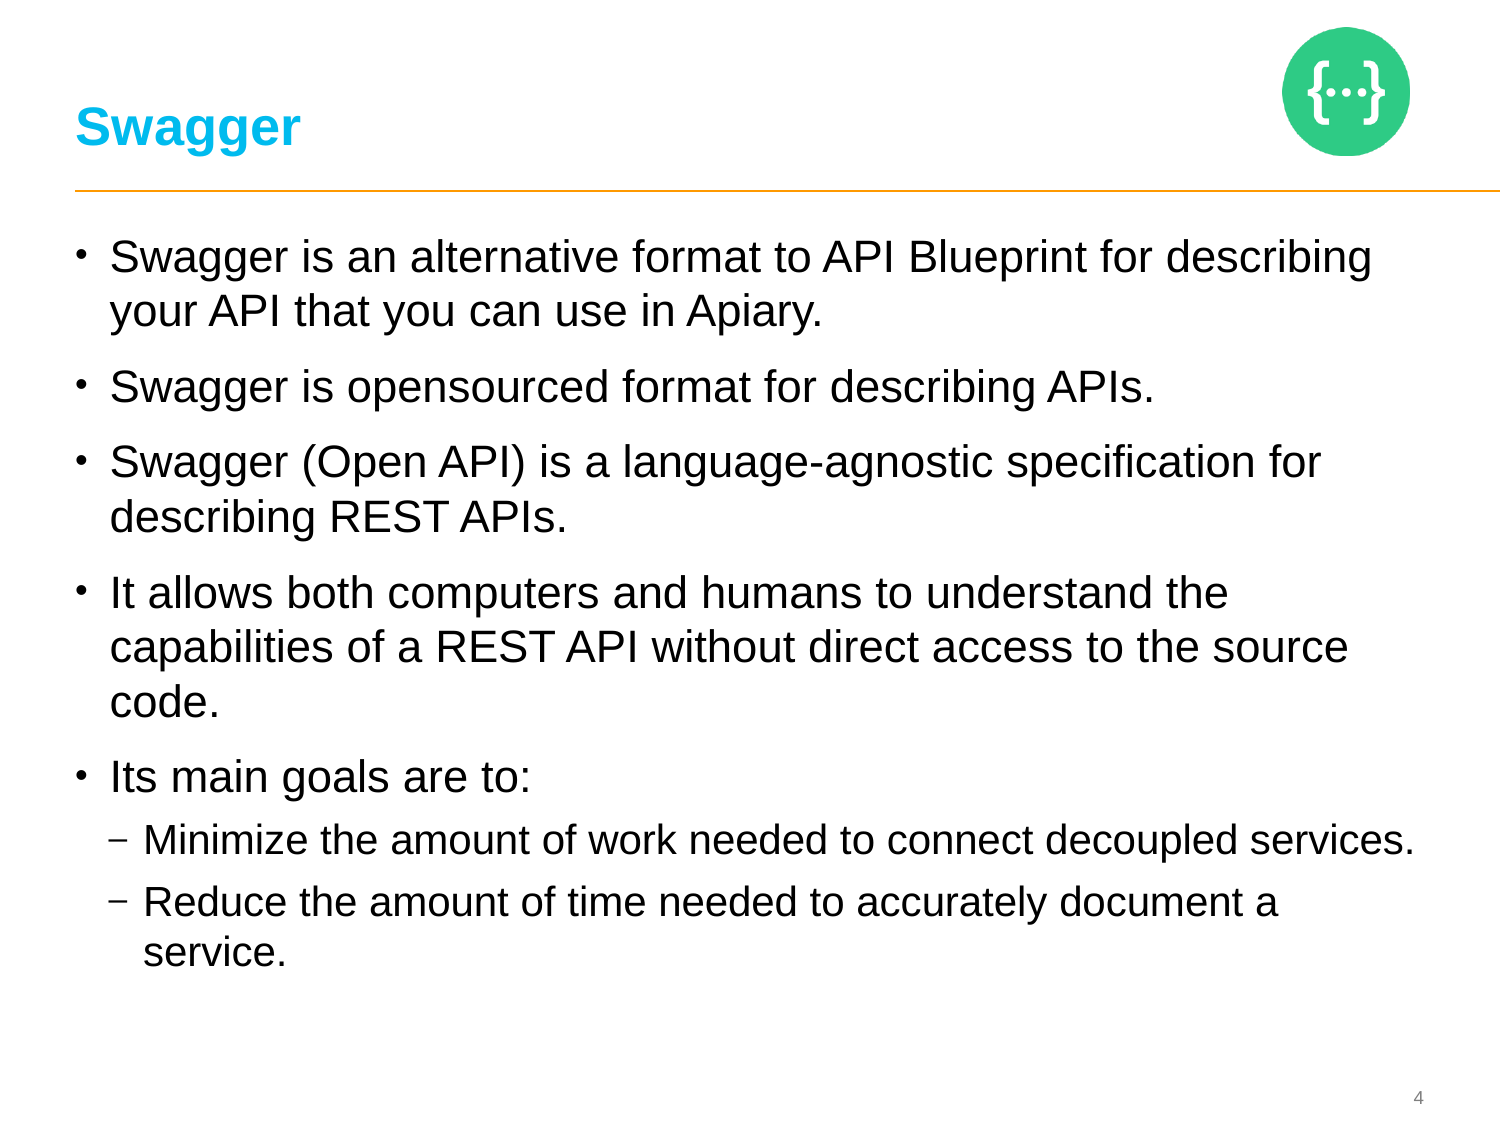

# Swagger
Swagger is an alternative format to API Blueprint for describing your API that you can use in Apiary.
Swagger is opensourced format for describing APIs.
Swagger (Open API) is a language-agnostic specification for describing REST APIs.
It allows both computers and humans to understand the capabilities of a REST API without direct access to the source code.
Its main goals are to:
Minimize the amount of work needed to connect decoupled services.
Reduce the amount of time needed to accurately document a service.